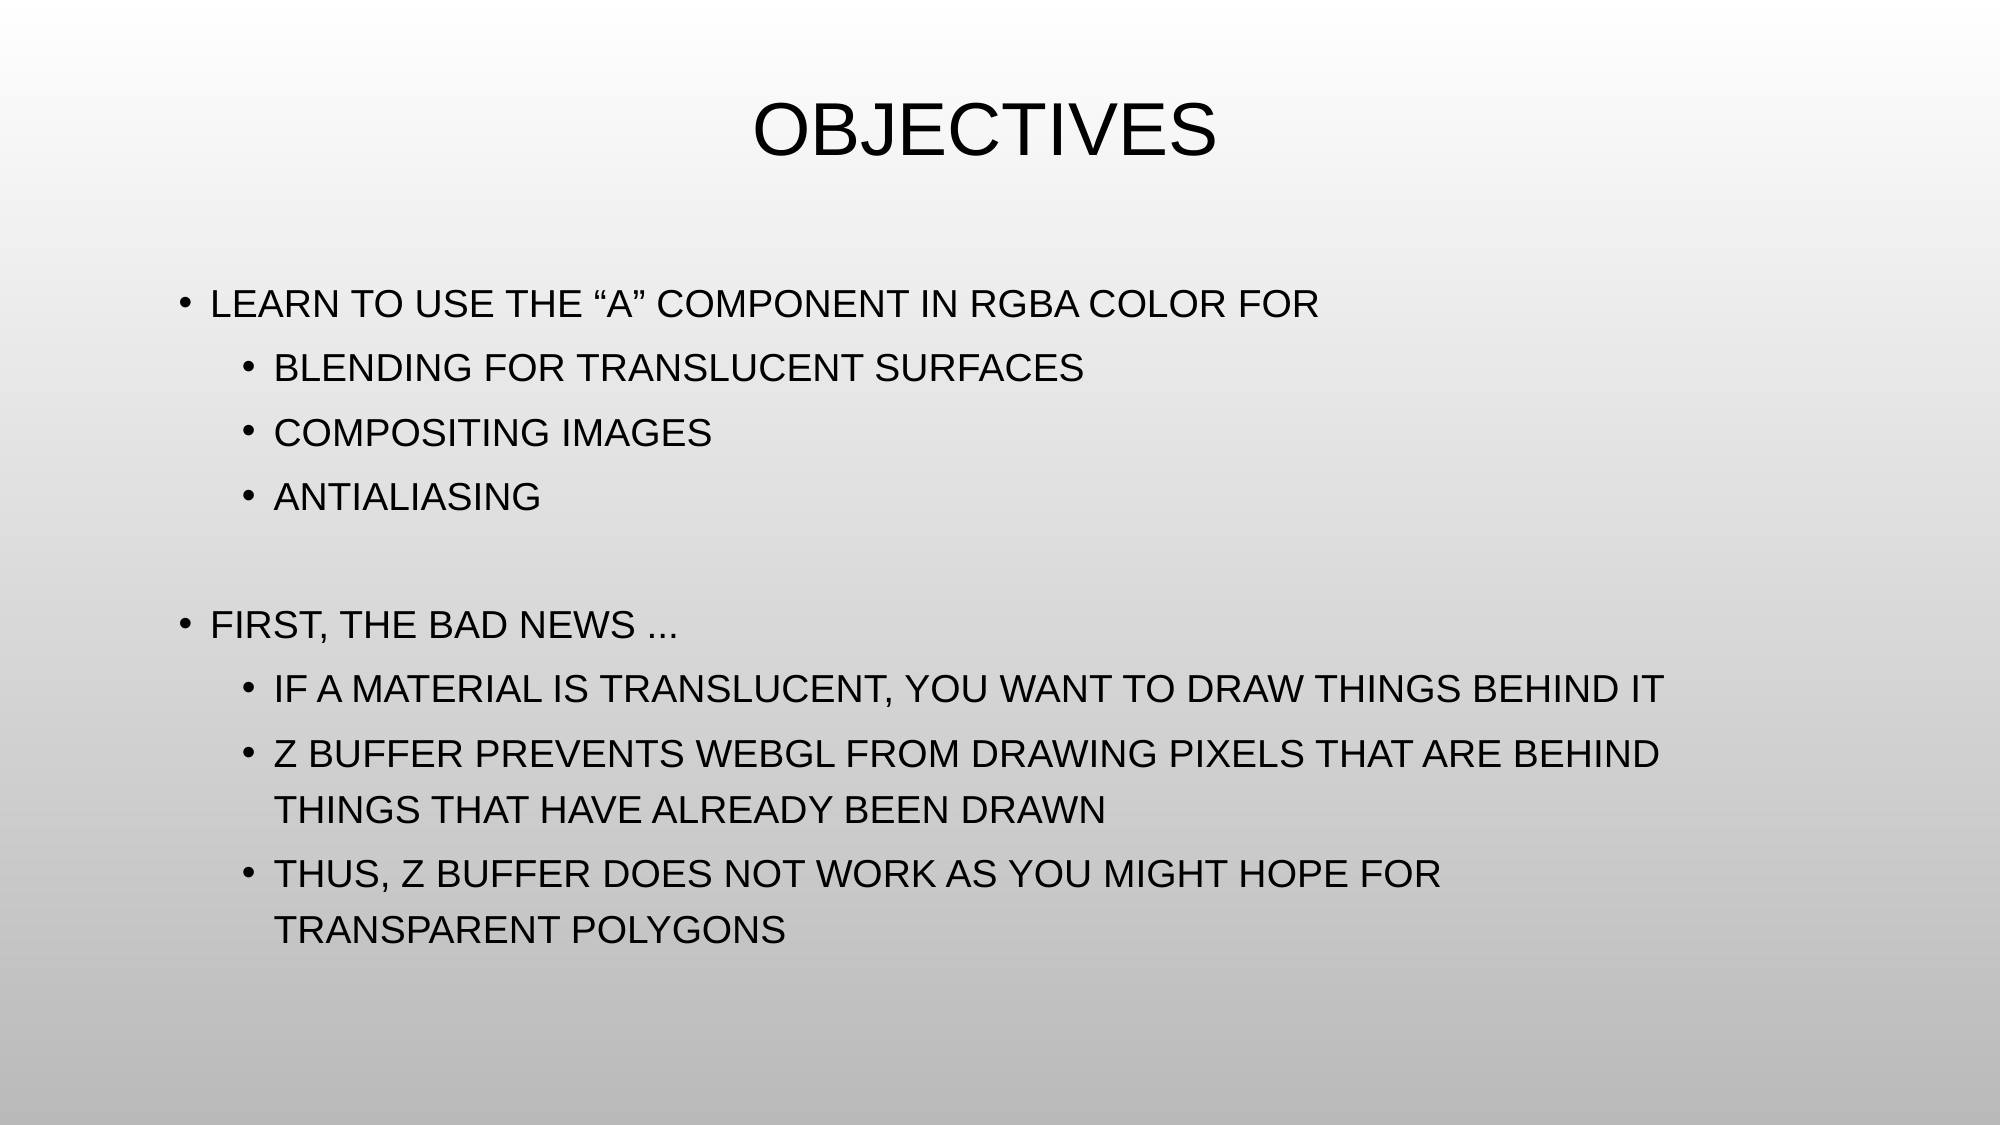

# Objectives
Learn to use the “A” component in RGBA color for
Blending for translucent surfaces
Compositing images
Antialiasing
First, the bad news ...
If a material is translucent, you want to draw things behind it
Z buffer prevents WebGL from drawing pixels that are behind things that have already been drawn
Thus, Z buffer does not work as you might hope for transparent polygons